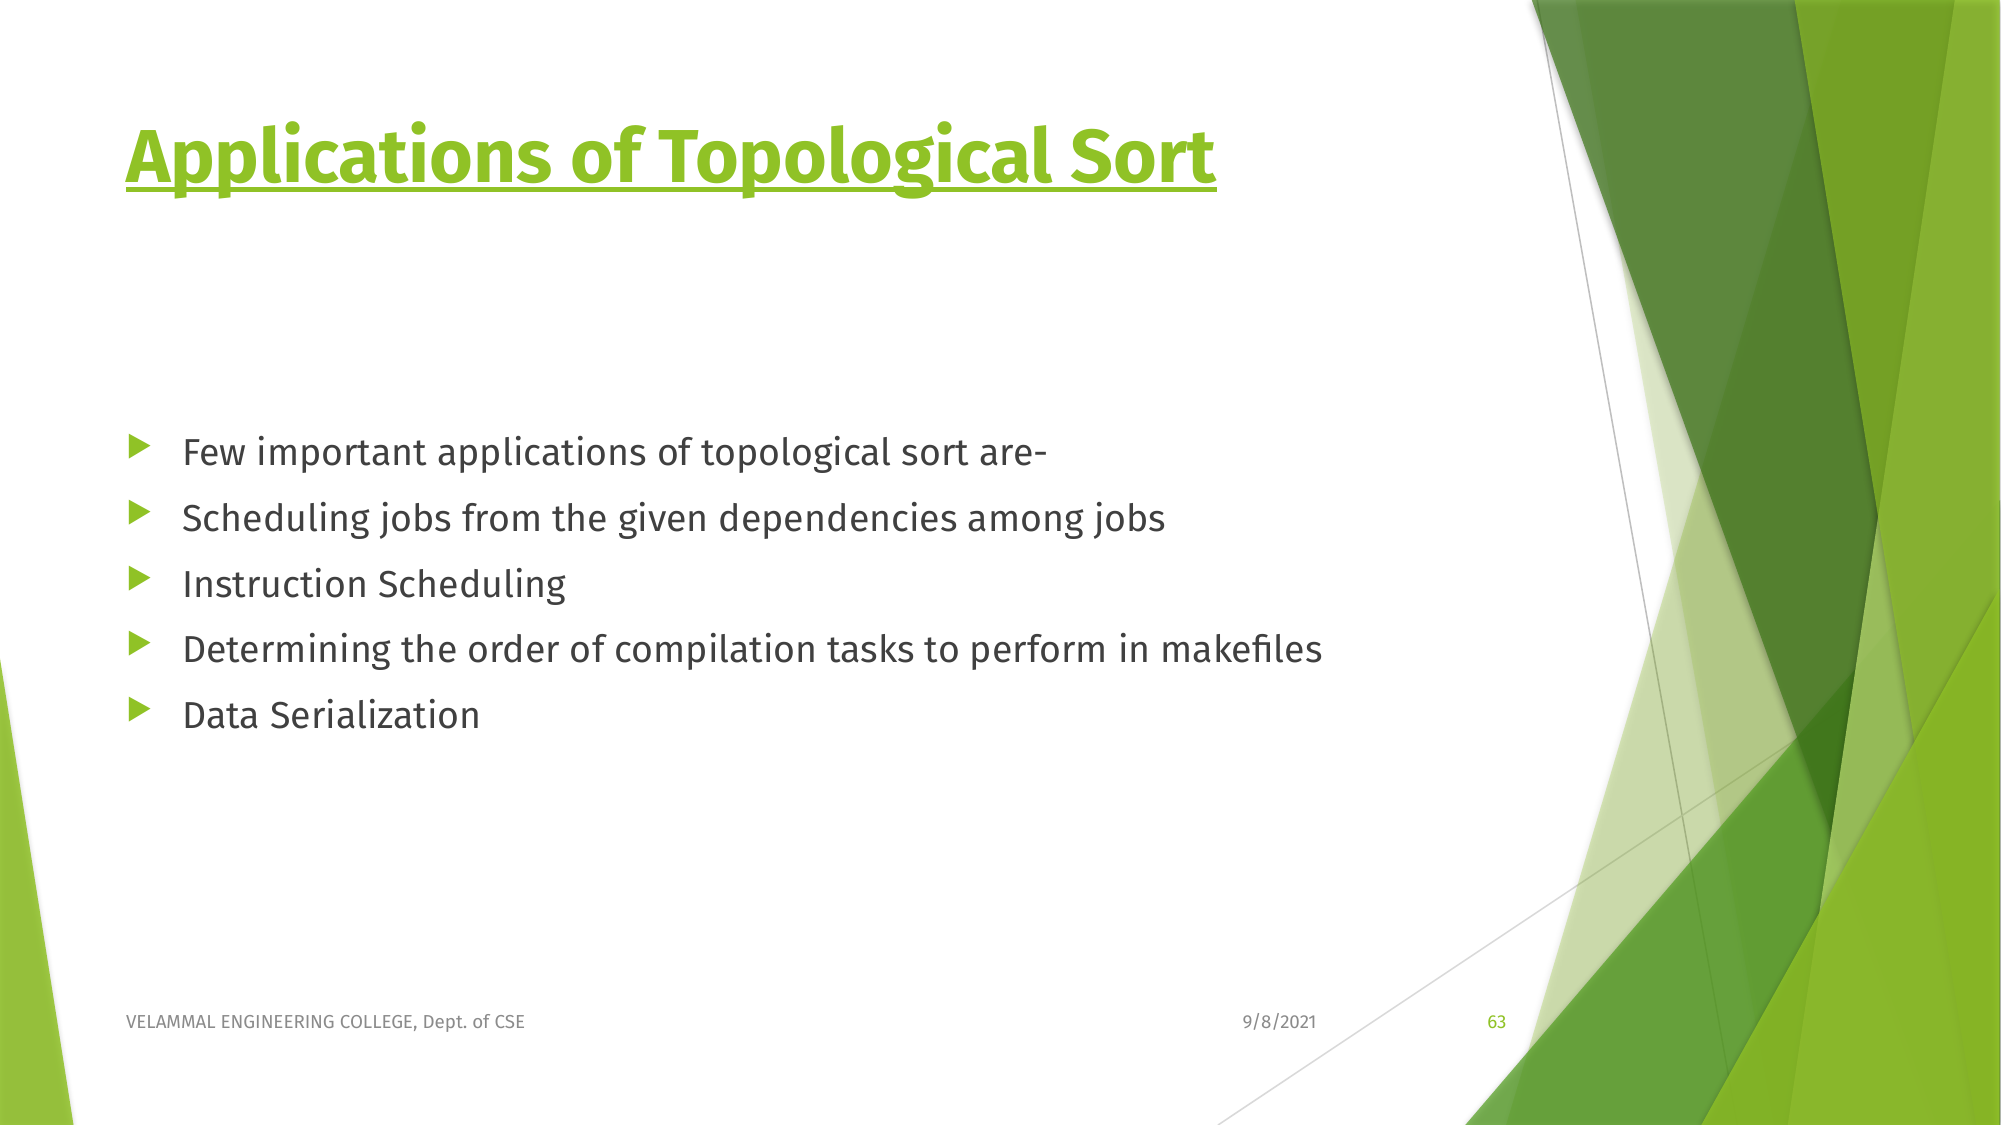

# Applications of Topological Sort

Few important applications of topological sort are-
Scheduling jobs from the given dependencies among jobs
Instruction Scheduling
Determining the order of compilation tasks to perform in makefiles
Data Serialization

VELAMMAL ENGINEERING COLLEGE, Dept. of CSE
9/8/2021
63